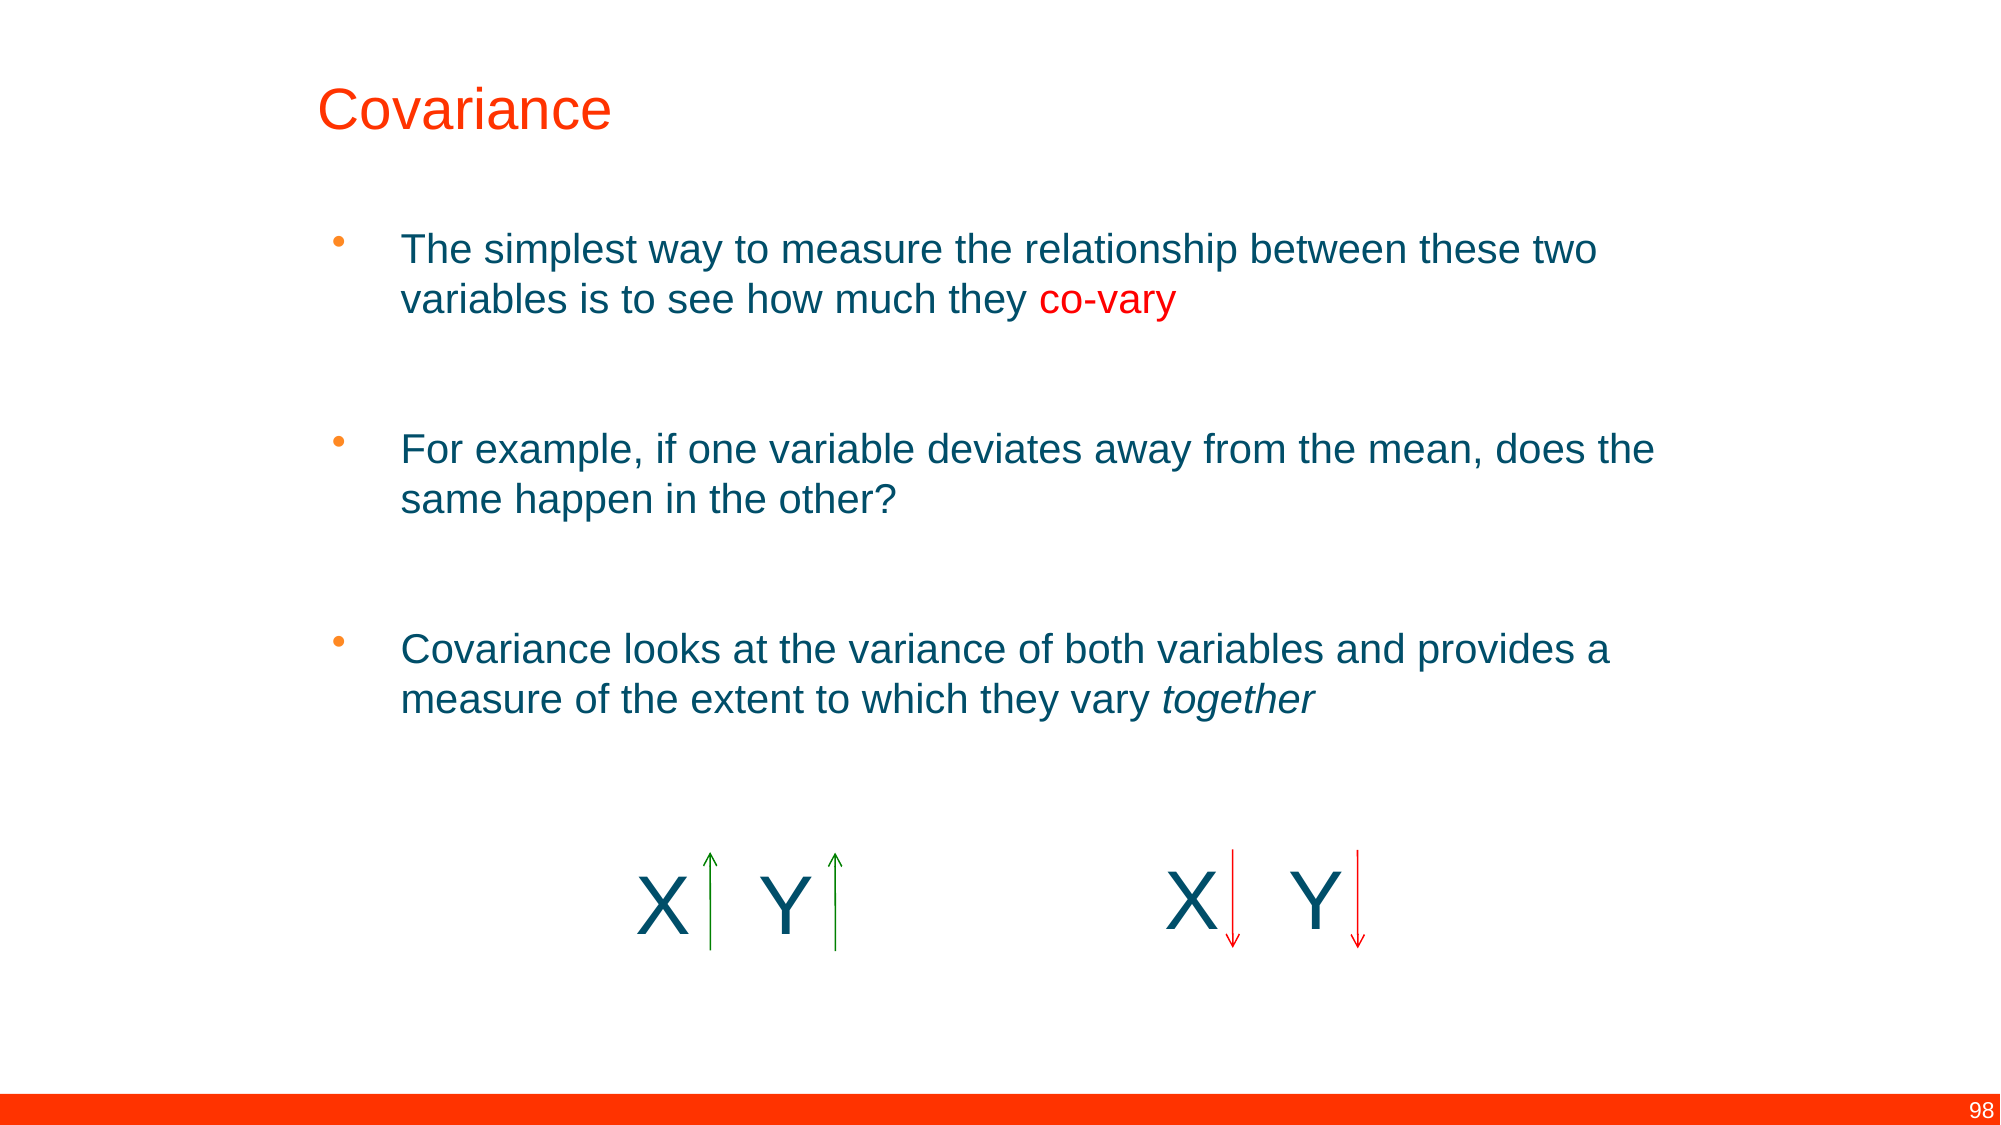

Covariance

The simplest way to measure the relationship between these two variables is to see how much they co-vary

For example, if one variable deviates away from the mean, does the same happen in the other?

Covariance looks at the variance of both variables and provides a measure of the extent to which they vary together
X
Y
X
Y